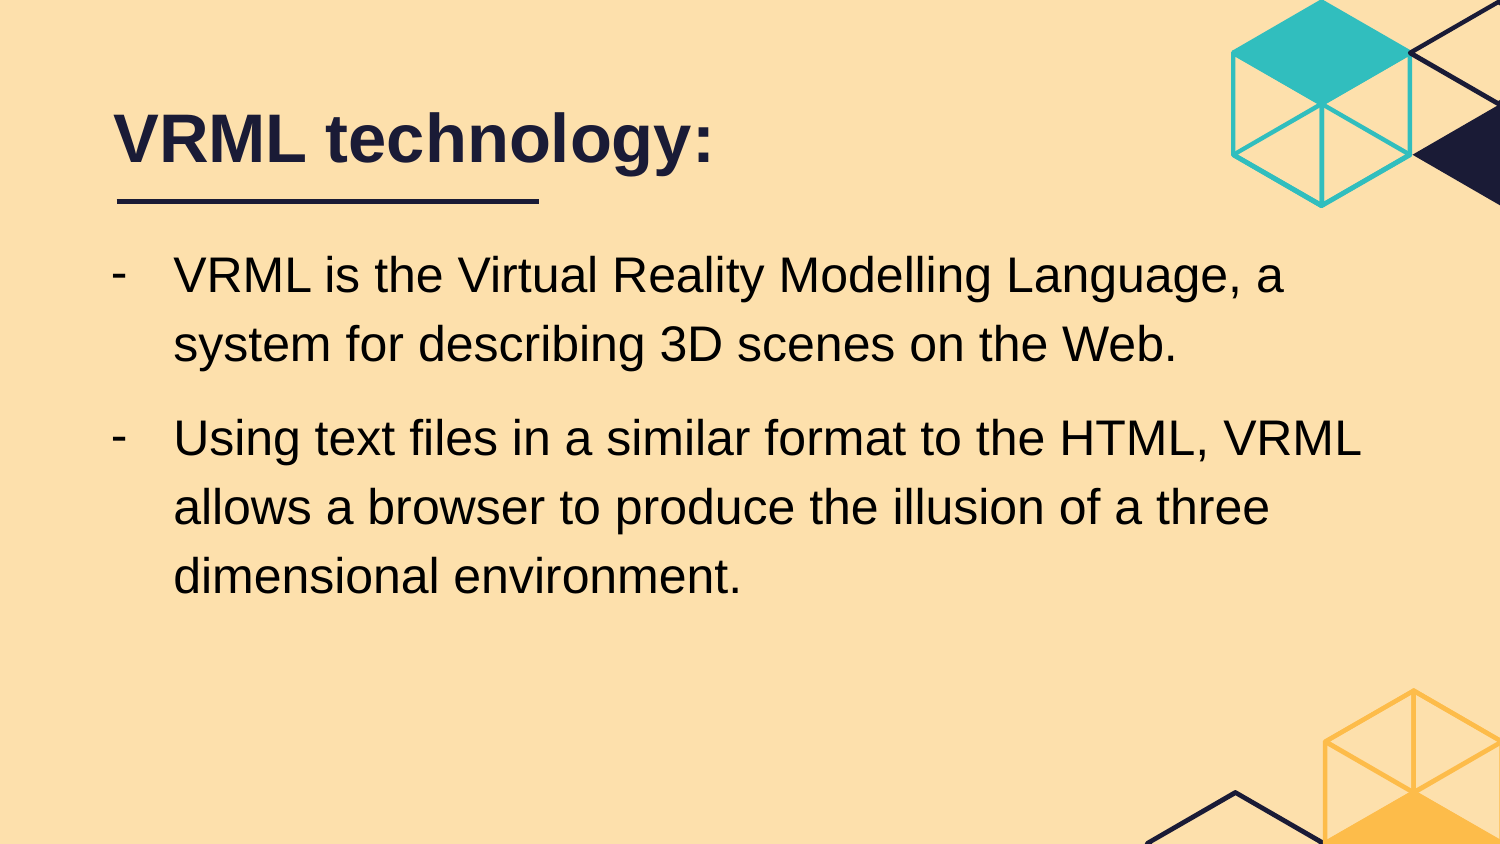

# VRML technology:
VRML is the Virtual Reality Modelling Language, a system for describing 3D scenes on the Web.
Using text files in a similar format to the HTML, VRML allows a browser to produce the illusion of a three dimensional environment.